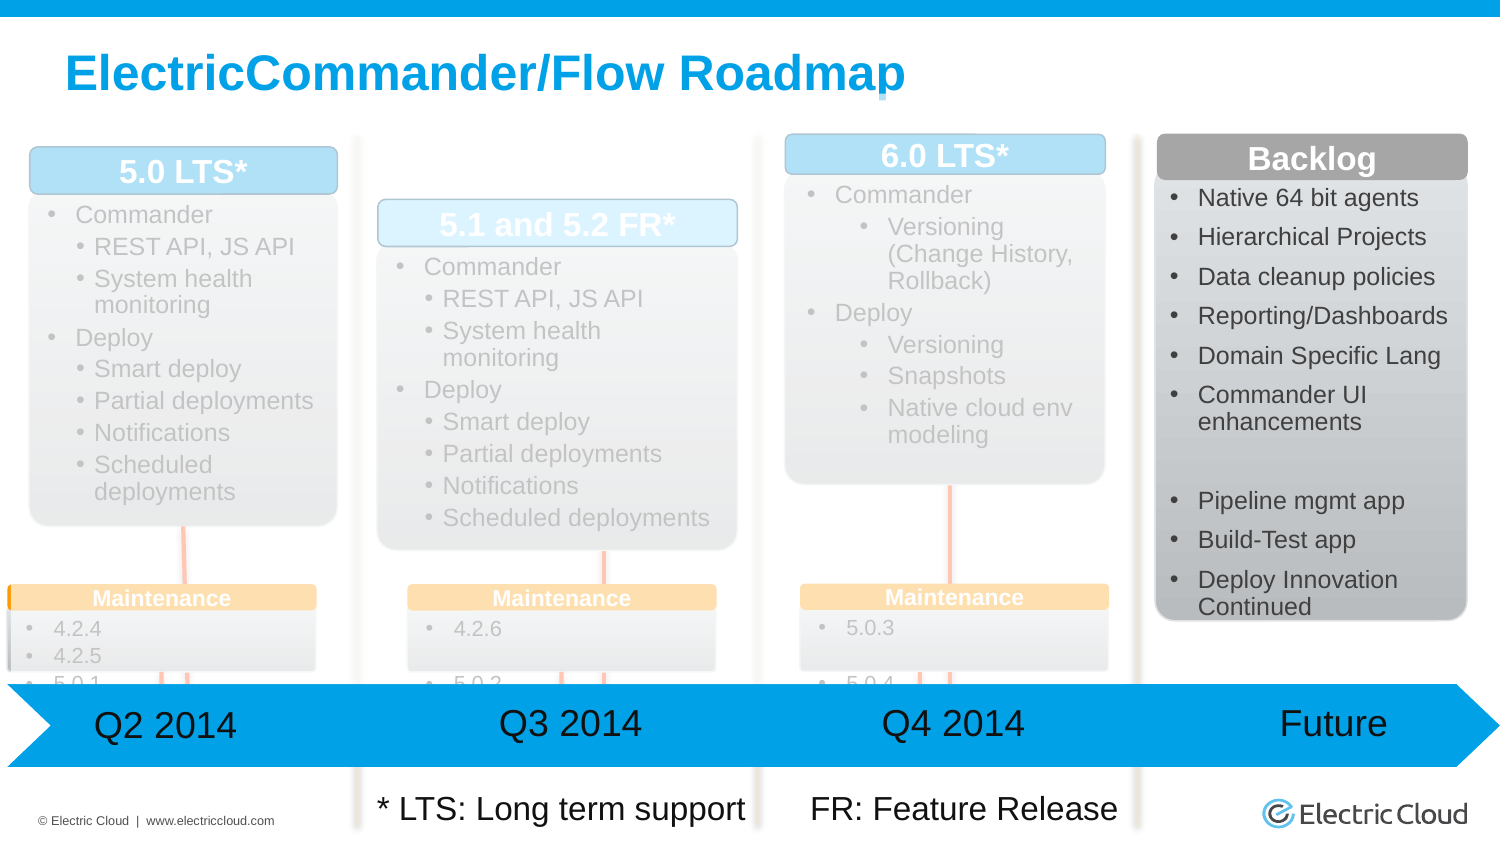

# ElectricCommander/Flow Roadmap

6.0 LTS*

Commander
Versioning (Change History, Rollback)
Deploy
Versioning
Snapshots
Native cloud env modeling
Backlog

Native 64 bit agents
Hierarchical Projects
Data cleanup policies
Reporting/Dashboards
Domain Specific Lang
Commander UI enhancements

Pipeline mgmt app
Build-Test app
Deploy Innovation Continued
5.0 LTS*

Commander
REST API, JS API
System health monitoring
Deploy
Smart deploy
Partial deployments
Notifications
Scheduled deployments

5.1 and 5.2 FR*

Commander
REST API, JS API
System health monitoring
Deploy
Smart deploy
Partial deployments
Notifications
Scheduled deployments

Maintenance

5.0.3

5.0.4

Maintenance

4.2.4
4.2.5
5.0.1
Maintenance

4.2.6

5.0.2

Q3 2014
Q4 2014
Future
Q2 2014
* LTS: Long term support       FR: Feature Release